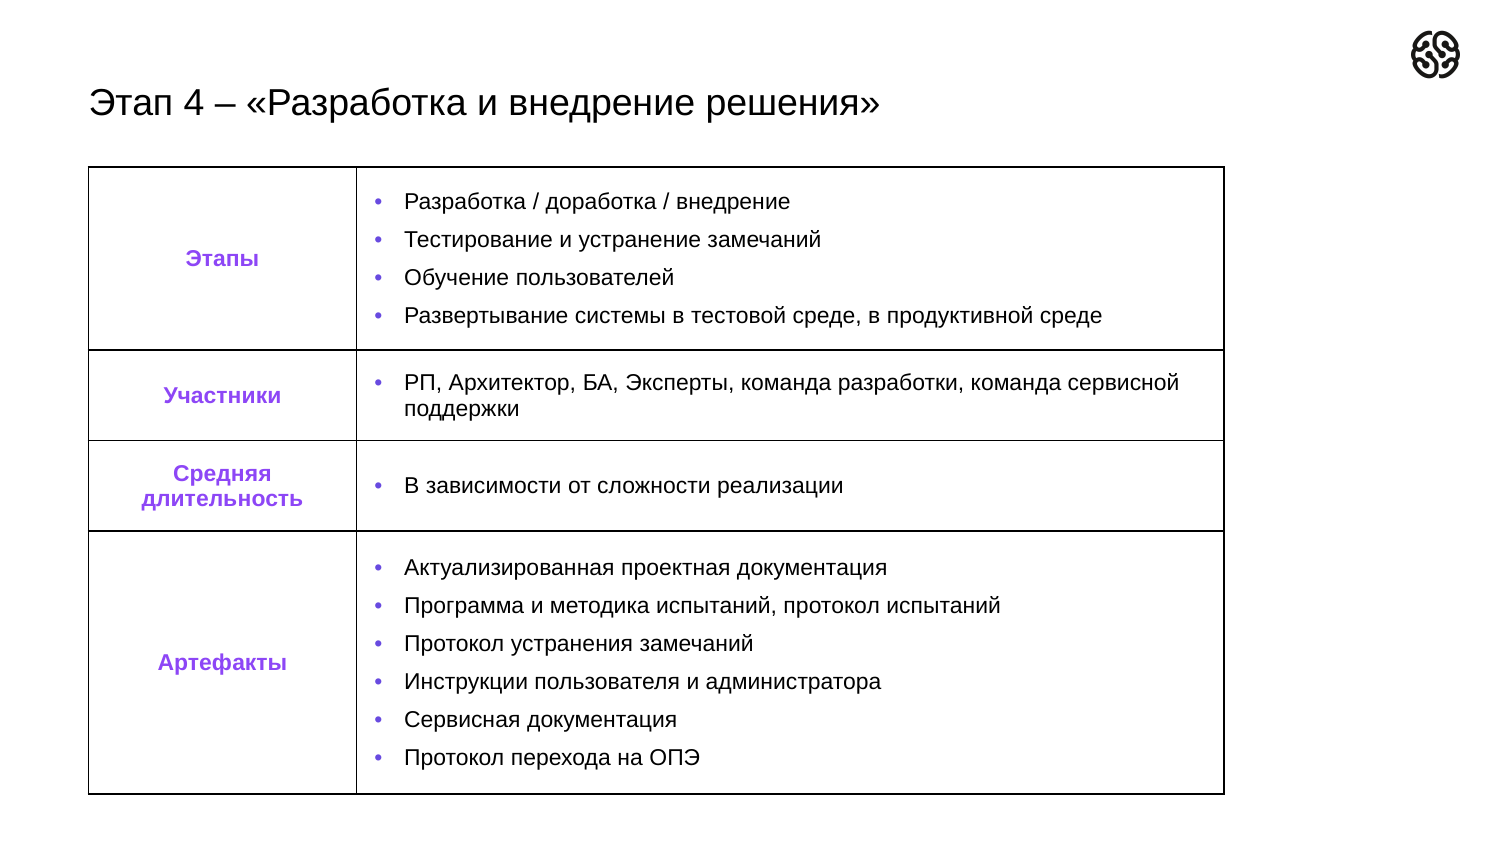

# Этап 4 – «Разработка и внедрение решения»
| Этапы | Разработка / доработка / внедрение Тестирование и устранение замечаний Обучение пользователей Развертывание системы в тестовой среде, в продуктивной среде |
| --- | --- |
| Участники | РП, Архитектор, БА, Эксперты, команда разработки, команда сервисной поддержки |
| Средняя длительность | В зависимости от сложности реализации |
| Артефакты | Актуализированная проектная документация Программа и методика испытаний, протокол испытаний Протокол устранения замечаний Инструкции пользователя и администратора Сервисная документация Протокол перехода на ОПЭ |